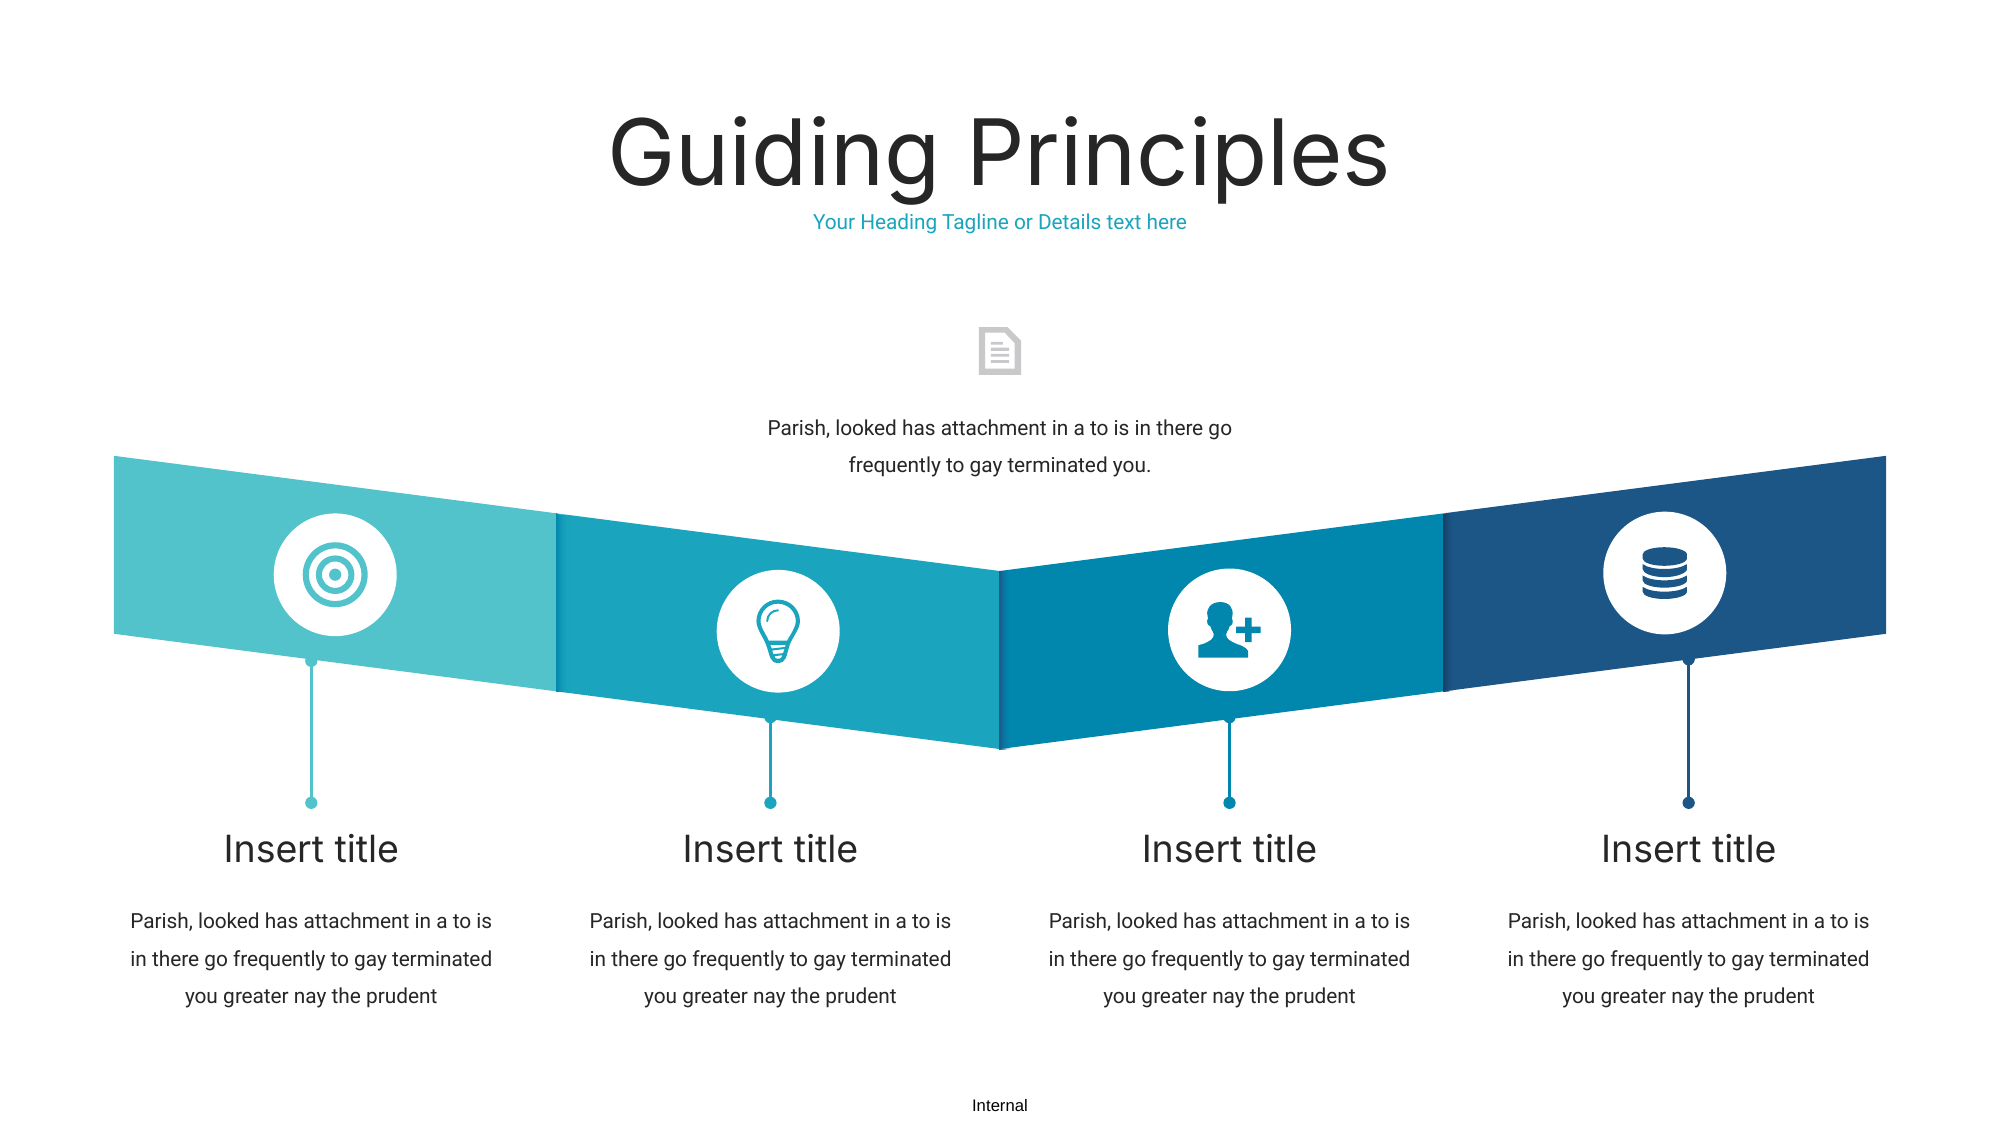

Guiding Principles
Your Heading Tagline or Details text here

Parish, looked has attachment in a to is in there go frequently to gay terminated you.

Insert title
Insert title
Insert title
Insert title
Parish, looked has attachment in a to is in there go frequently to gay terminated you greater nay the prudent
Parish, looked has attachment in a to is in there go frequently to gay terminated you greater nay the prudent
Parish, looked has attachment in a to is in there go frequently to gay terminated you greater nay the prudent
Parish, looked has attachment in a to is in there go frequently to gay terminated you greater nay the prudent